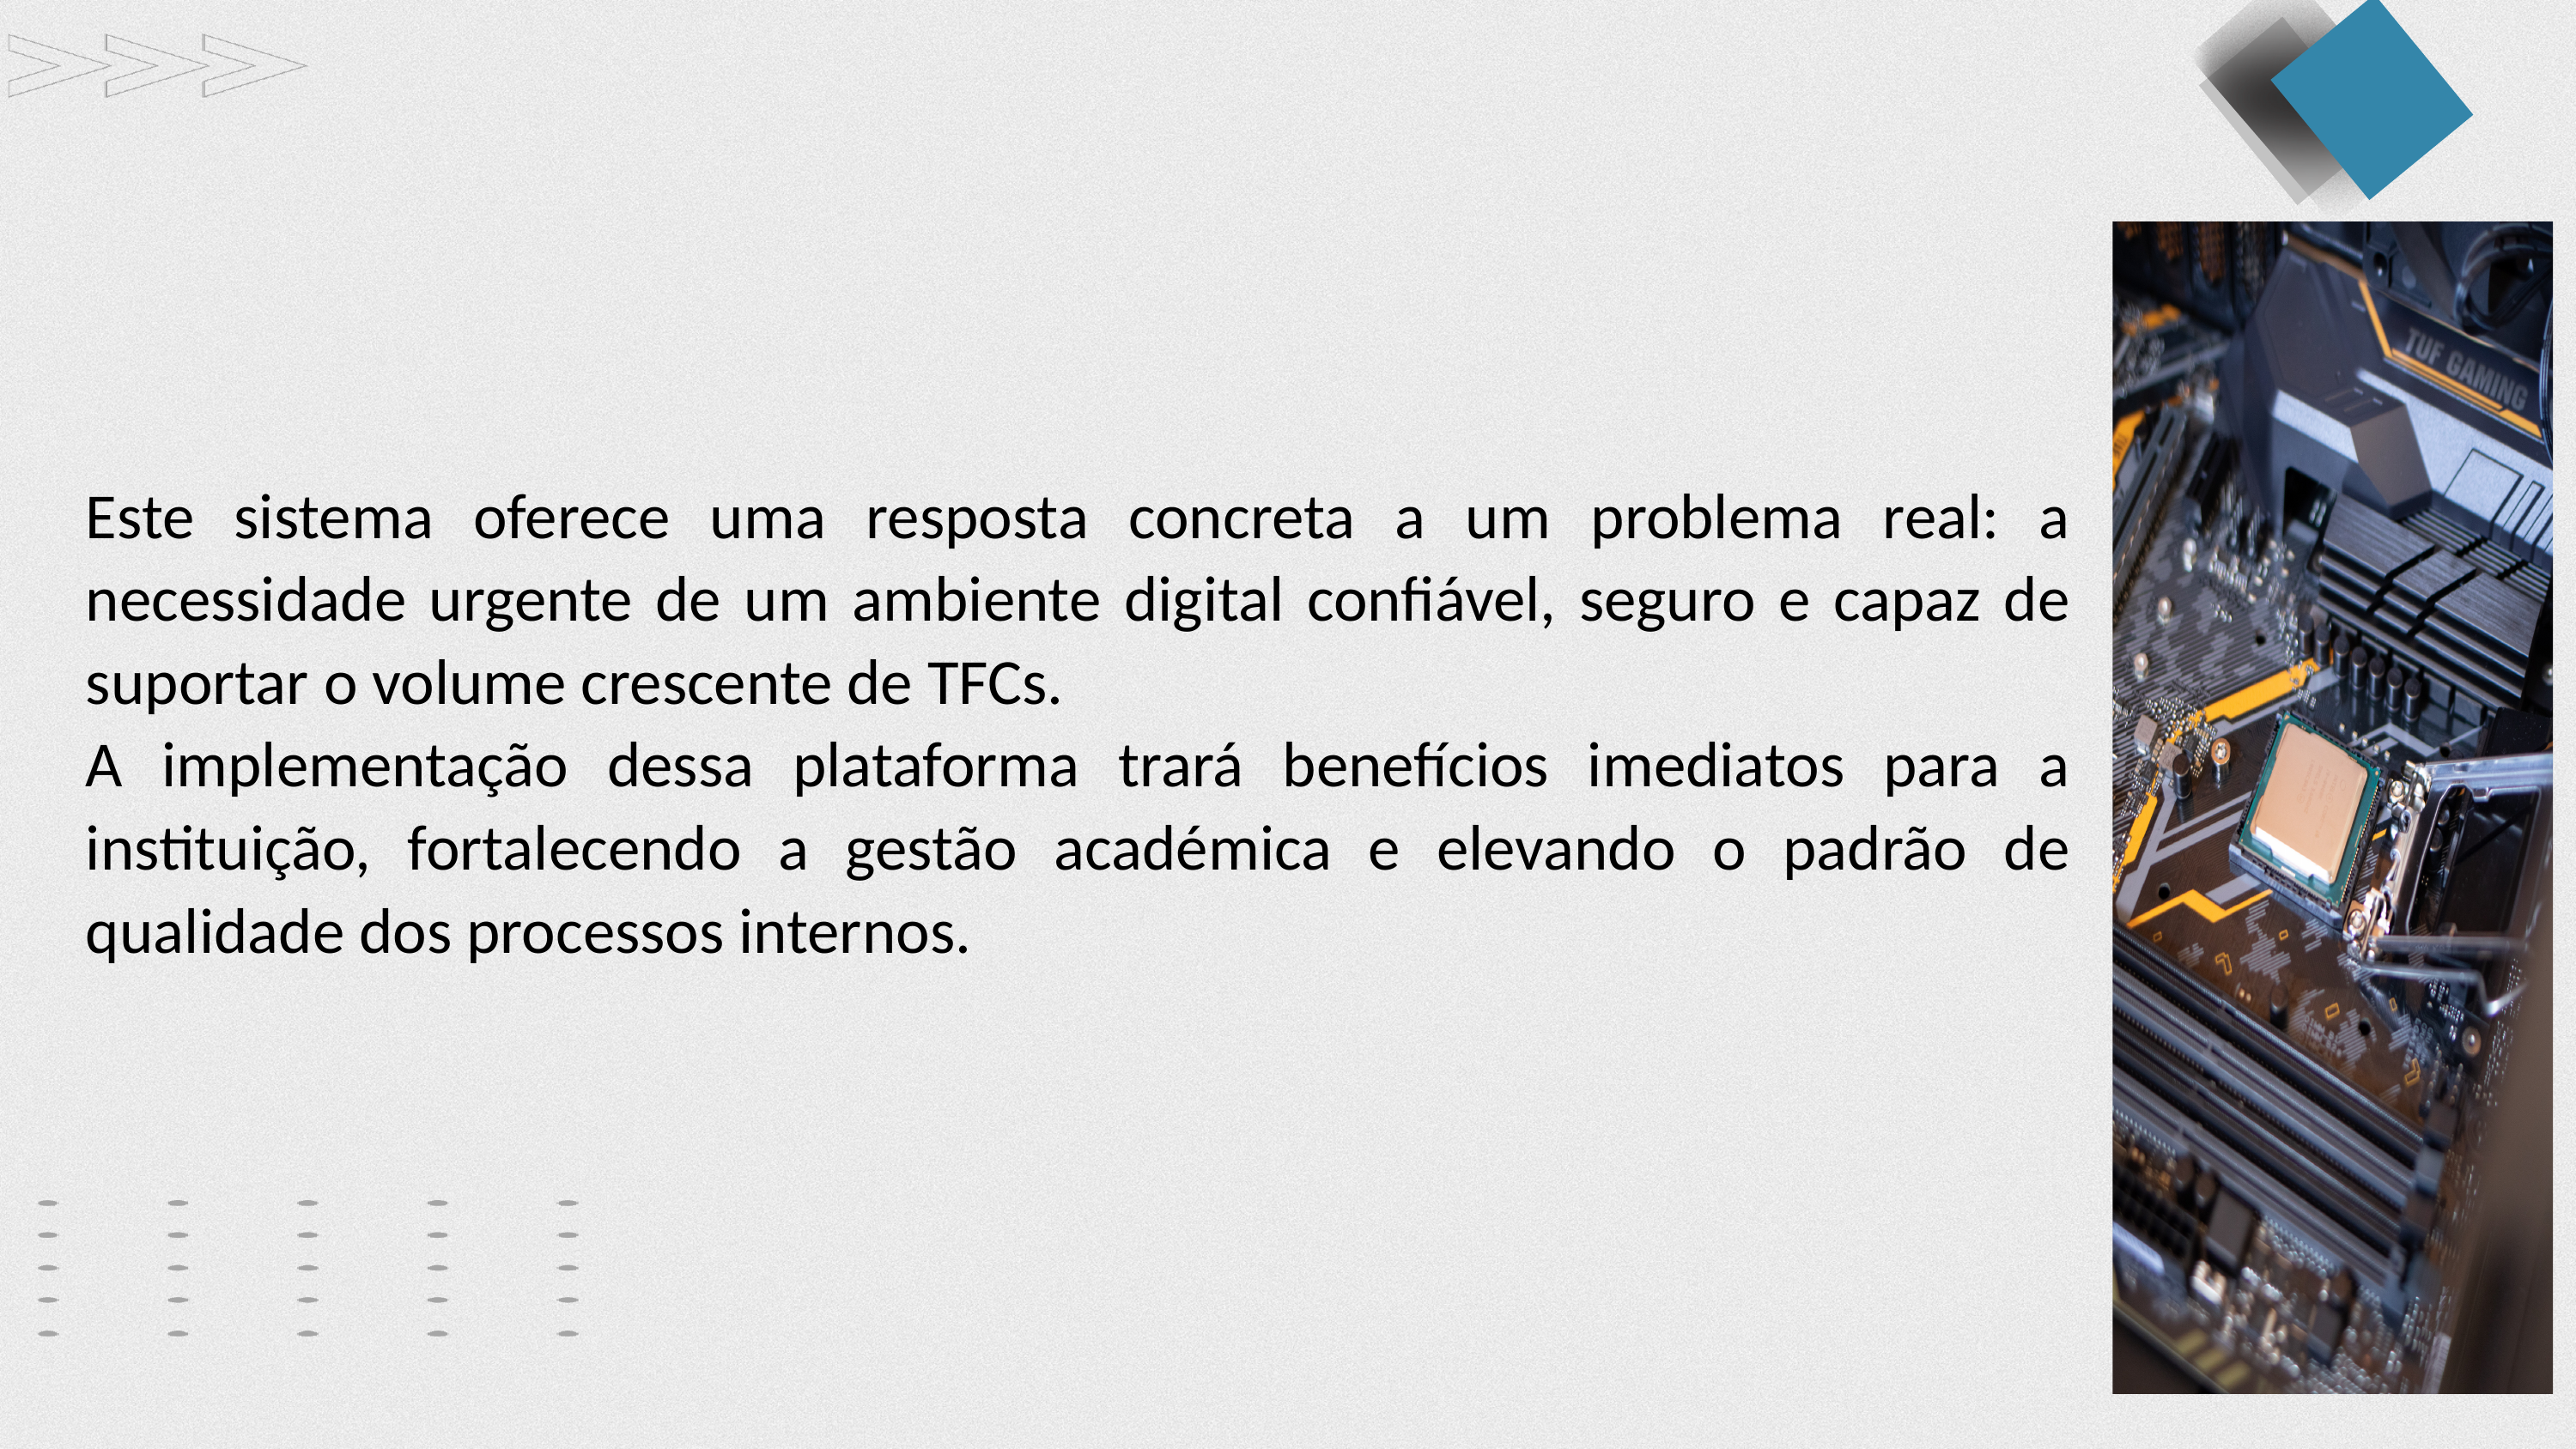

Este sistema oferece uma resposta concreta a um problema real: a necessidade urgente de um ambiente digital confiável, seguro e capaz de suportar o volume crescente de TFCs.
A implementação dessa plataforma trará benefícios imediatos para a instituição, fortalecendo a gestão académica e elevando o padrão de qualidade dos processos internos.